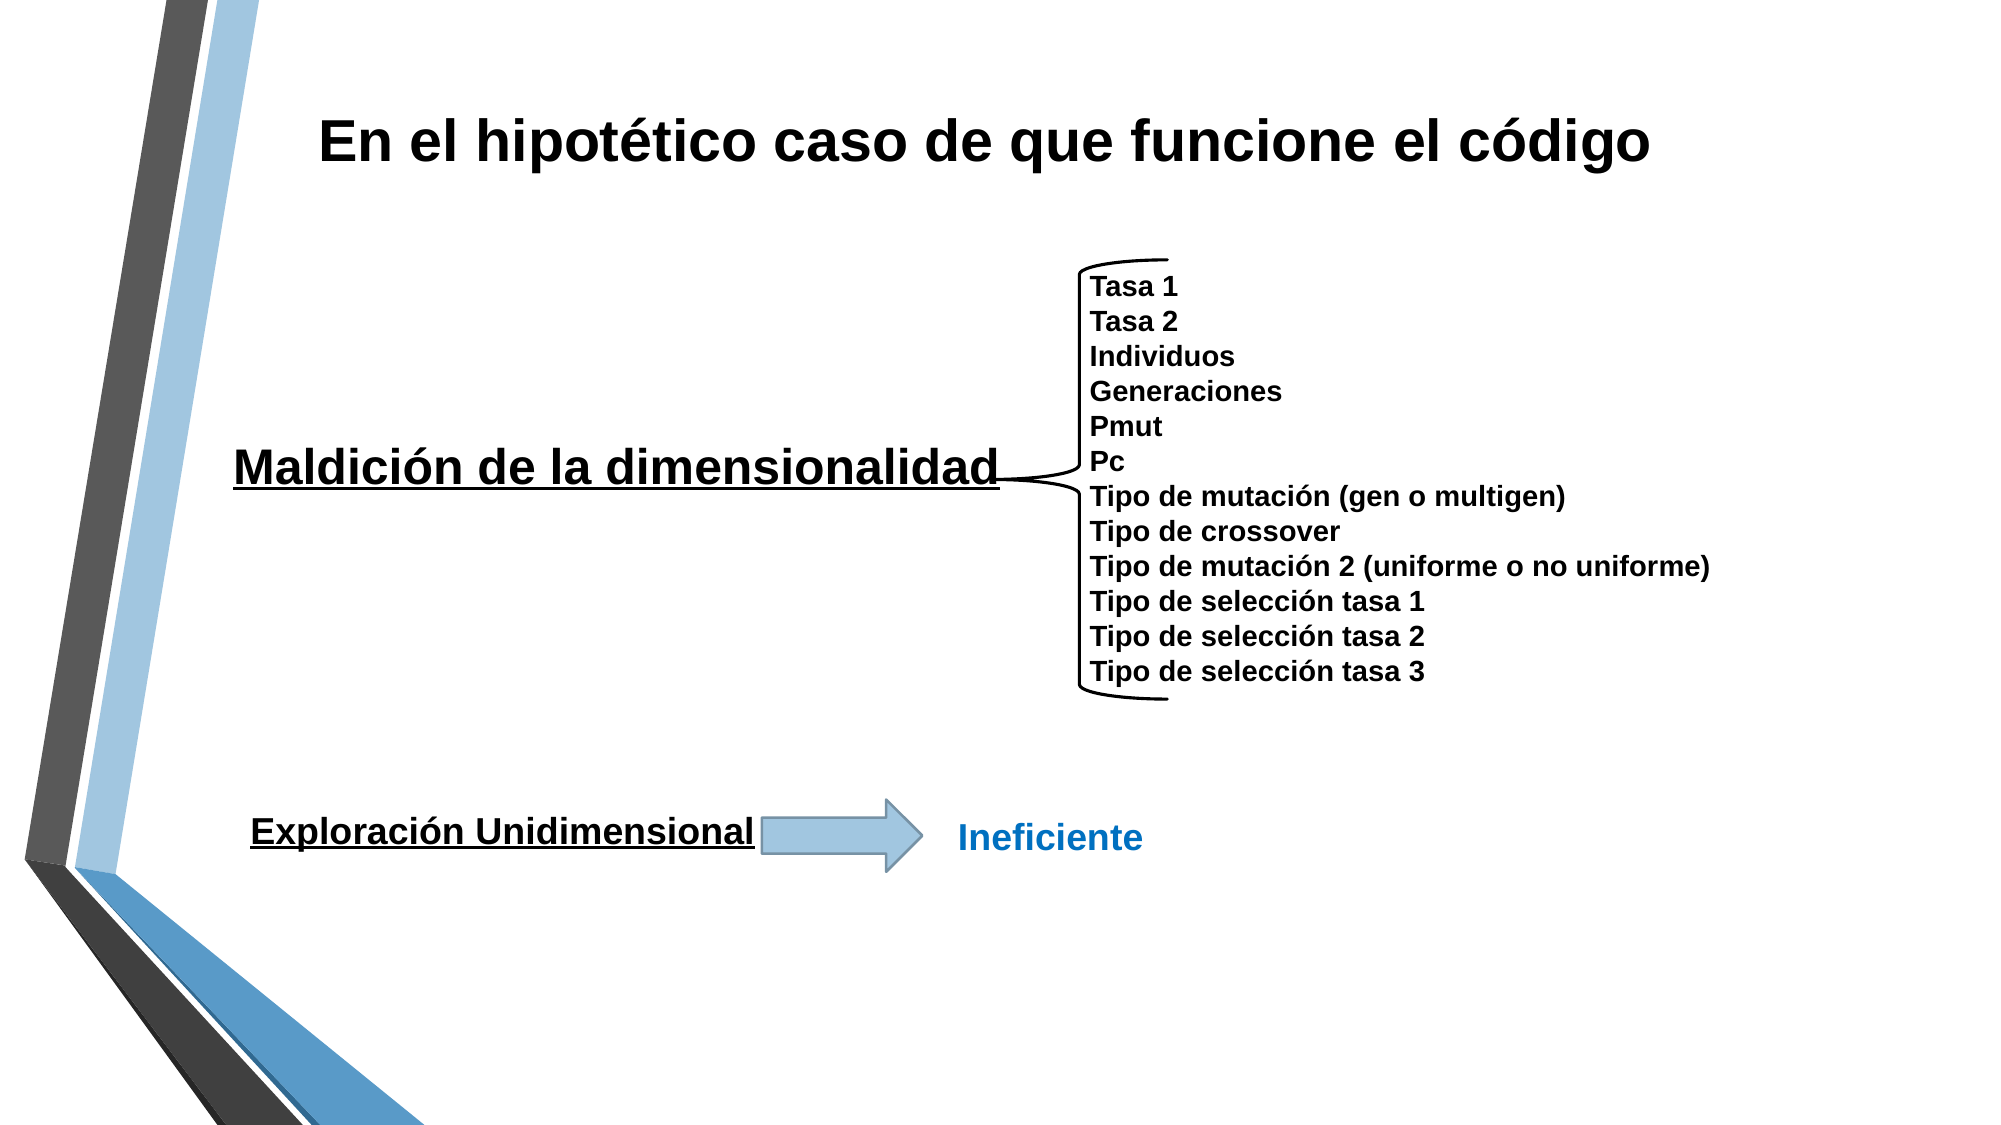

# En el hipotético caso de que funcione el código

Tasa 1
Tasa 2
Individuos
Generaciones
Pmut
Pc
Tipo de mutación (gen o multigen)
Tipo de crossover
Tipo de mutación 2 (uniforme o no uniforme)
Tipo de selección tasa 1
Tipo de selección tasa 2
Tipo de selección tasa 3
Maldición de la dimensionalidad
Exploración Unidimensional

Ineficiente